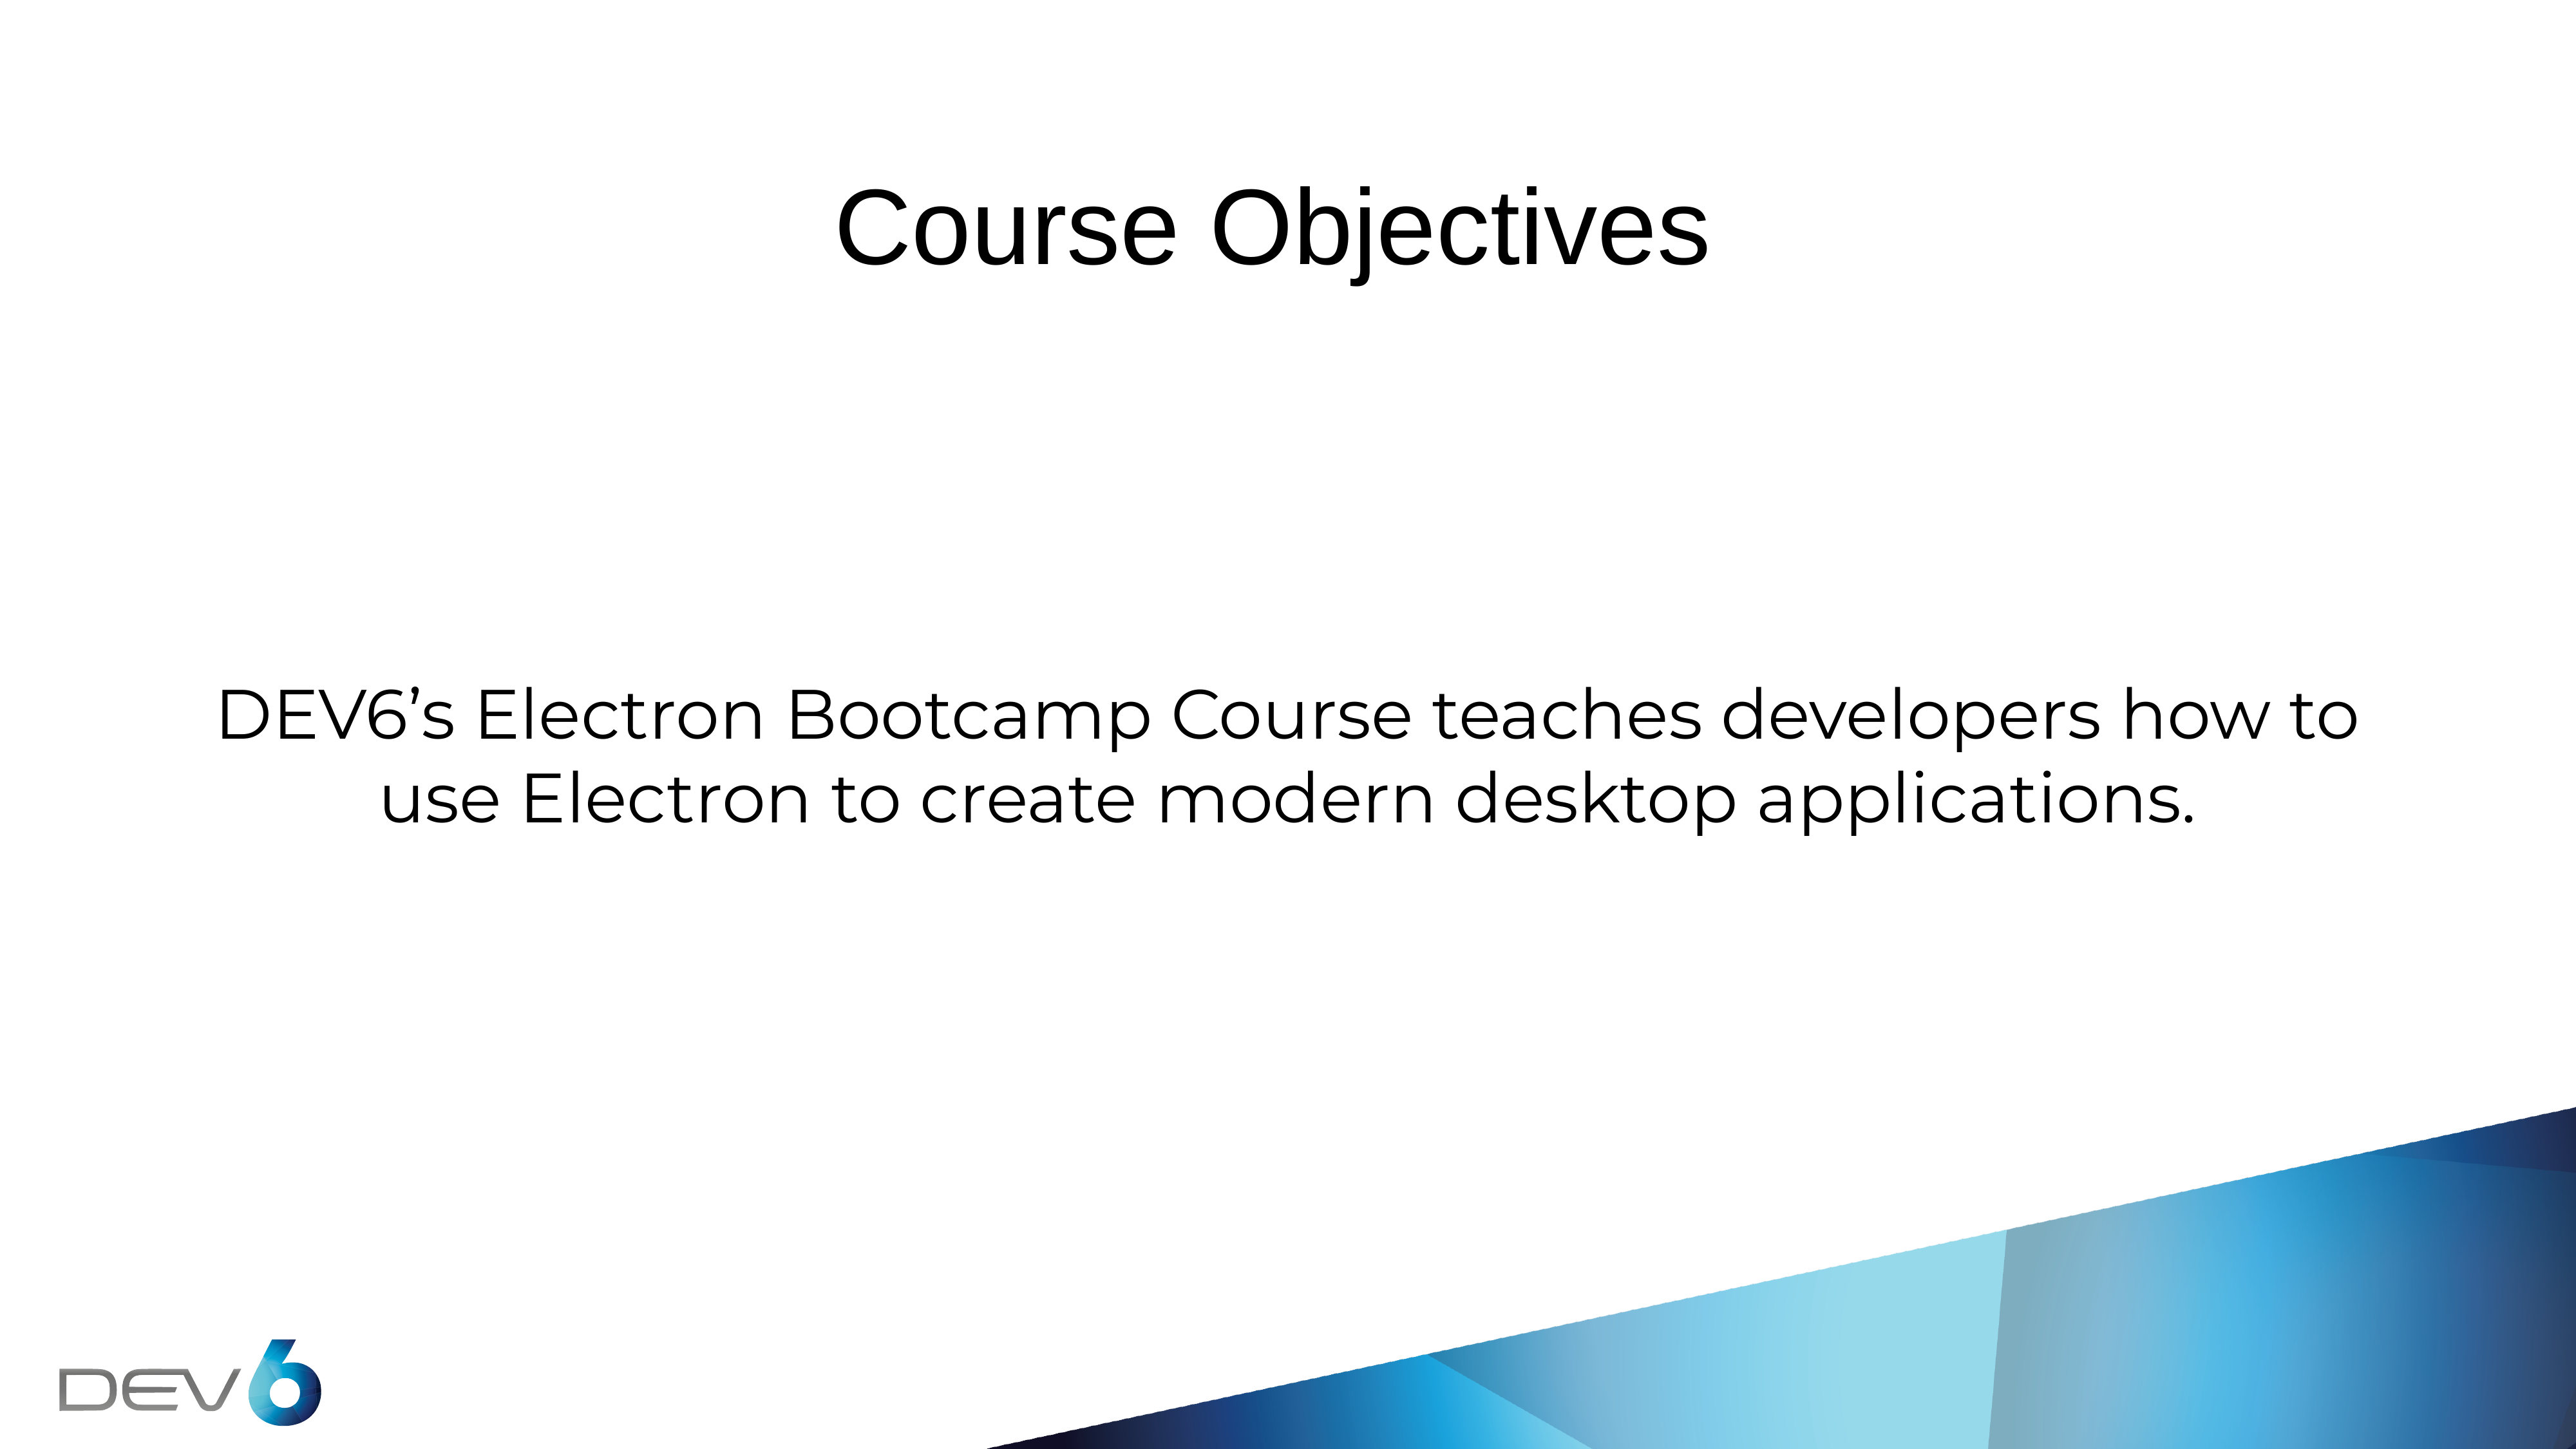

# Course Objectives
DEV6’s Electron Bootcamp Course teaches developers how to use Electron to create modern desktop applications.